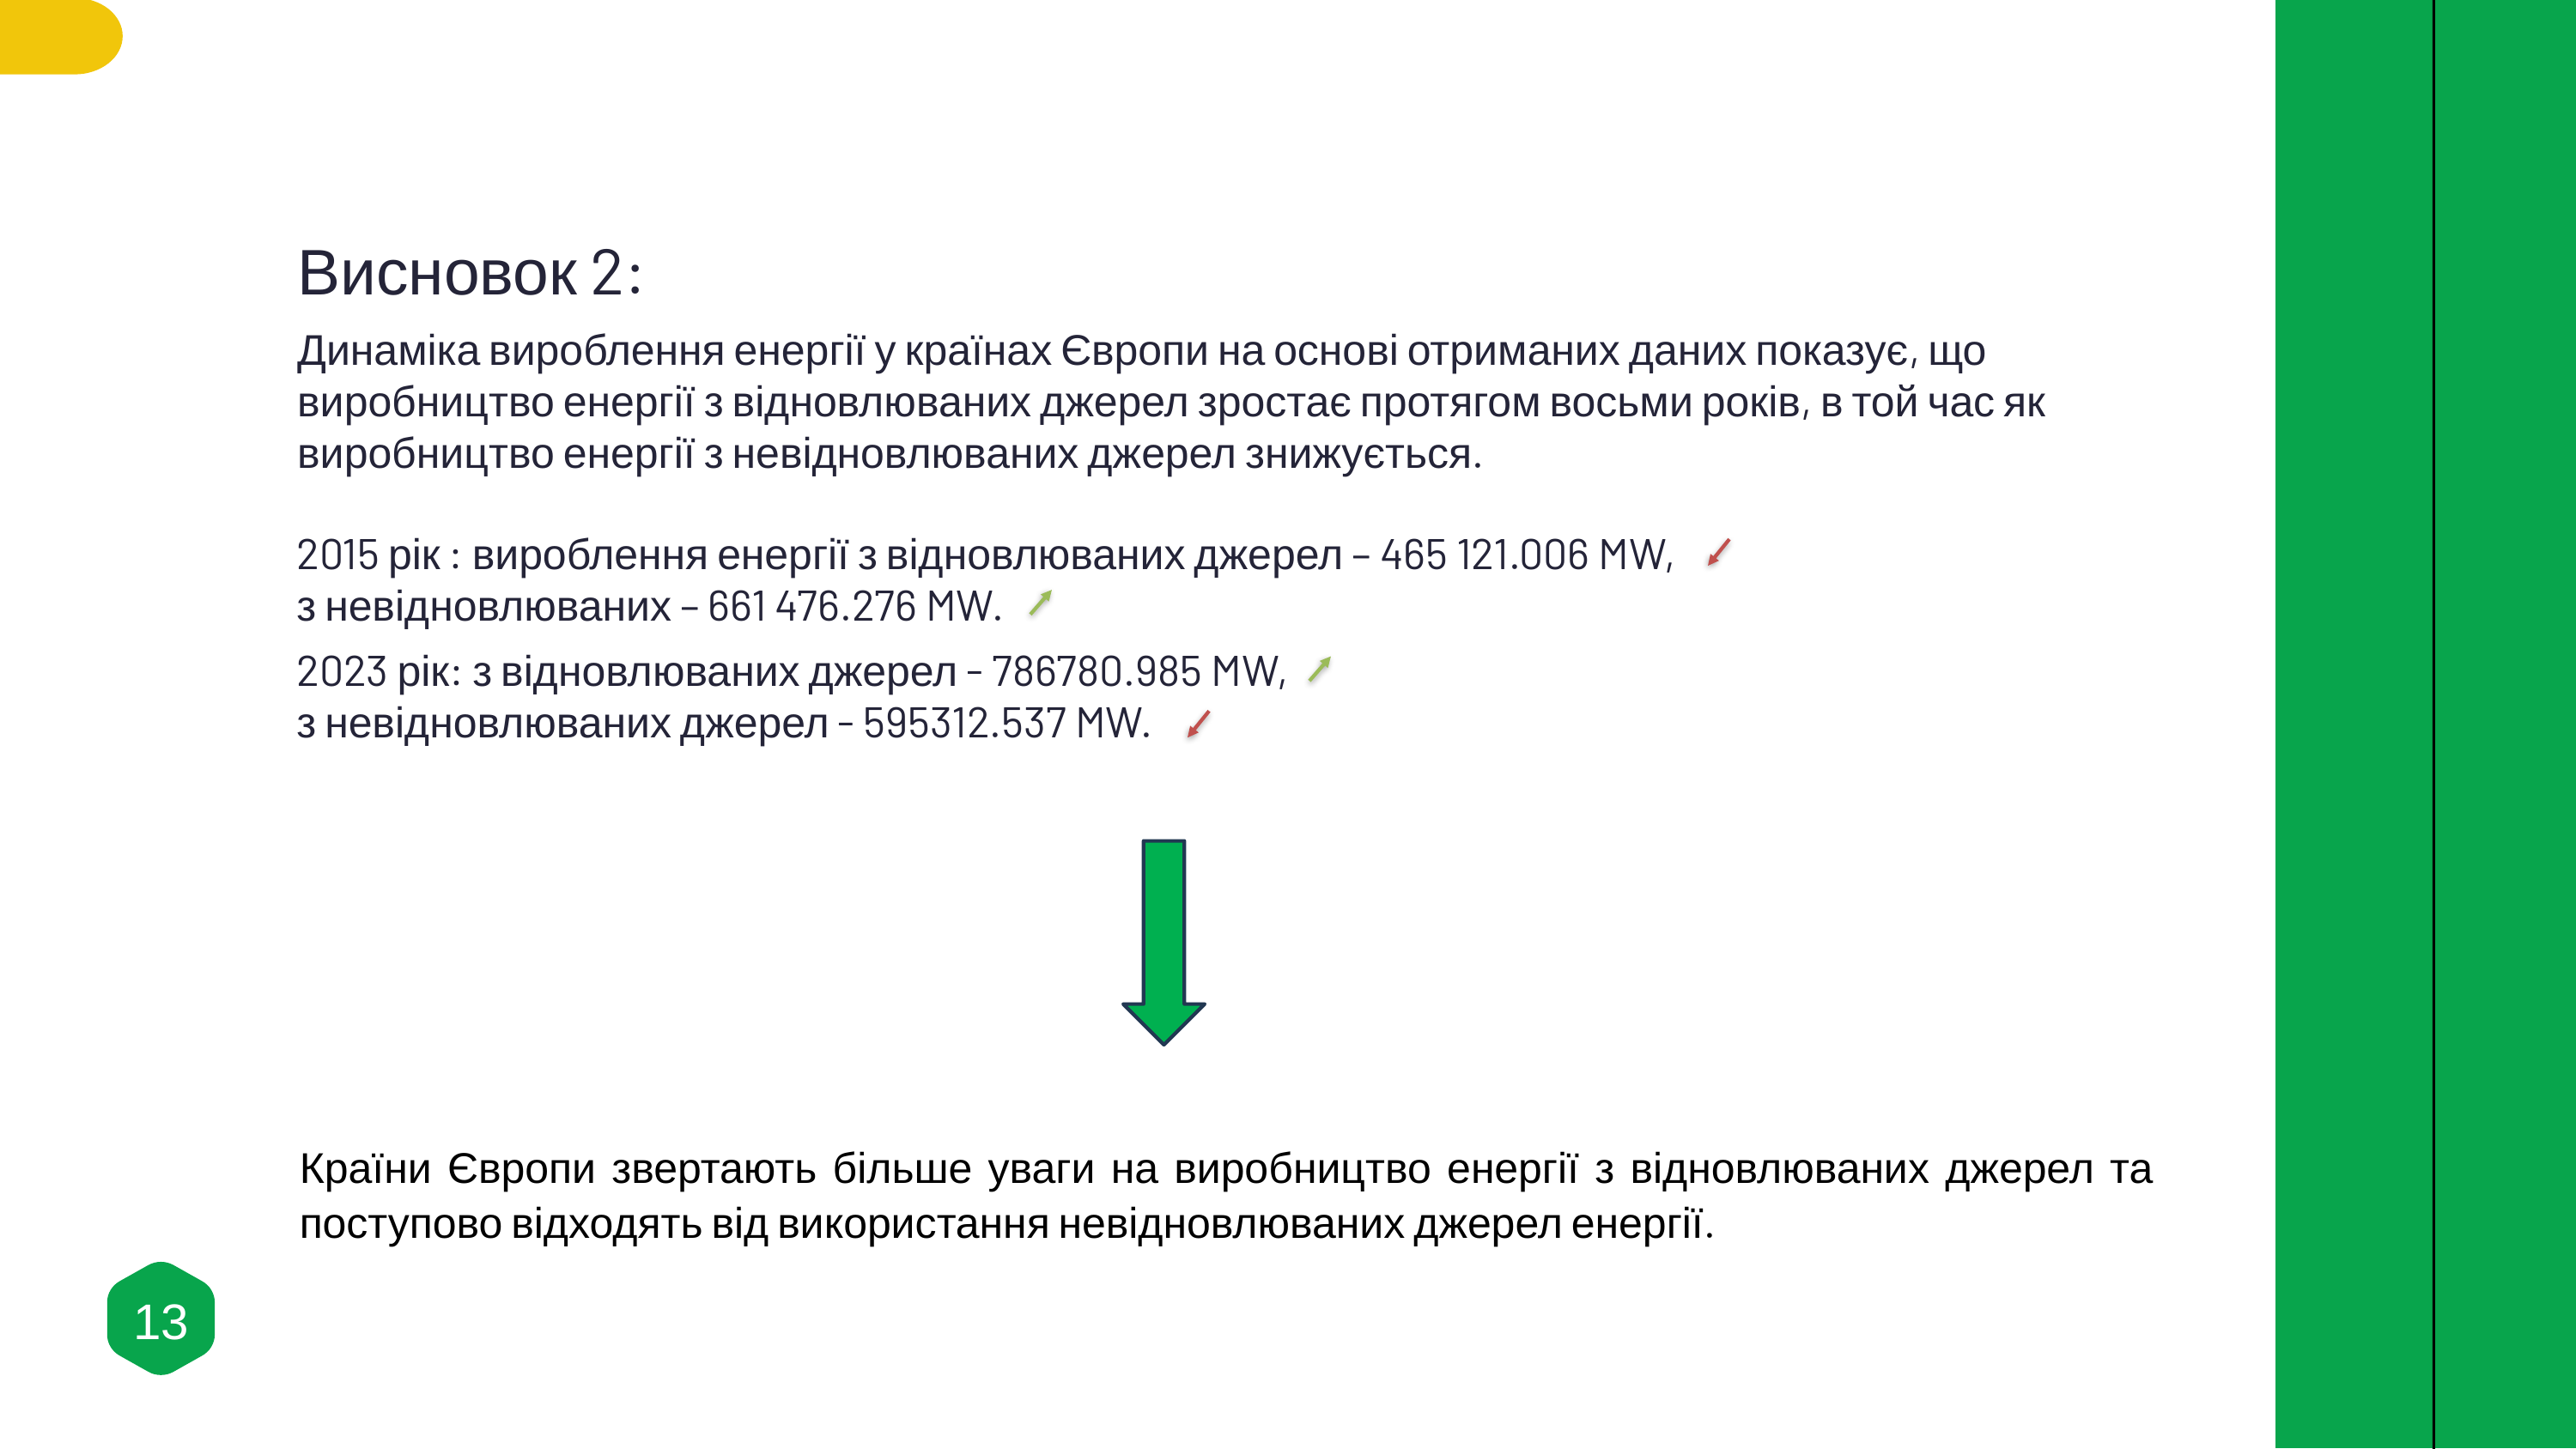

Висновок 2:
Динаміка вироблення енергії у країнах Європи на основі отриманих даних показує, що виробництво енергії з відновлюваних джерел зростає протягом восьми років, в той час як виробництво енергії з невідновлюваних джерел знижується.
2015 рік : вироблення енергії з відновлюваних джерел – 465 121.006 MW,
з невідновлюваних – 661 476.276 MW.
2023 рік: з відновлюваних джерел - 786780.985 MW,
з невідновлюваних джерел - 595312.537 MW.

Країни Європи звертають більше уваги на виробництво енергії з відновлюваних джерел та поступово відходять від використання невідновлюваних джерел енергії.

13